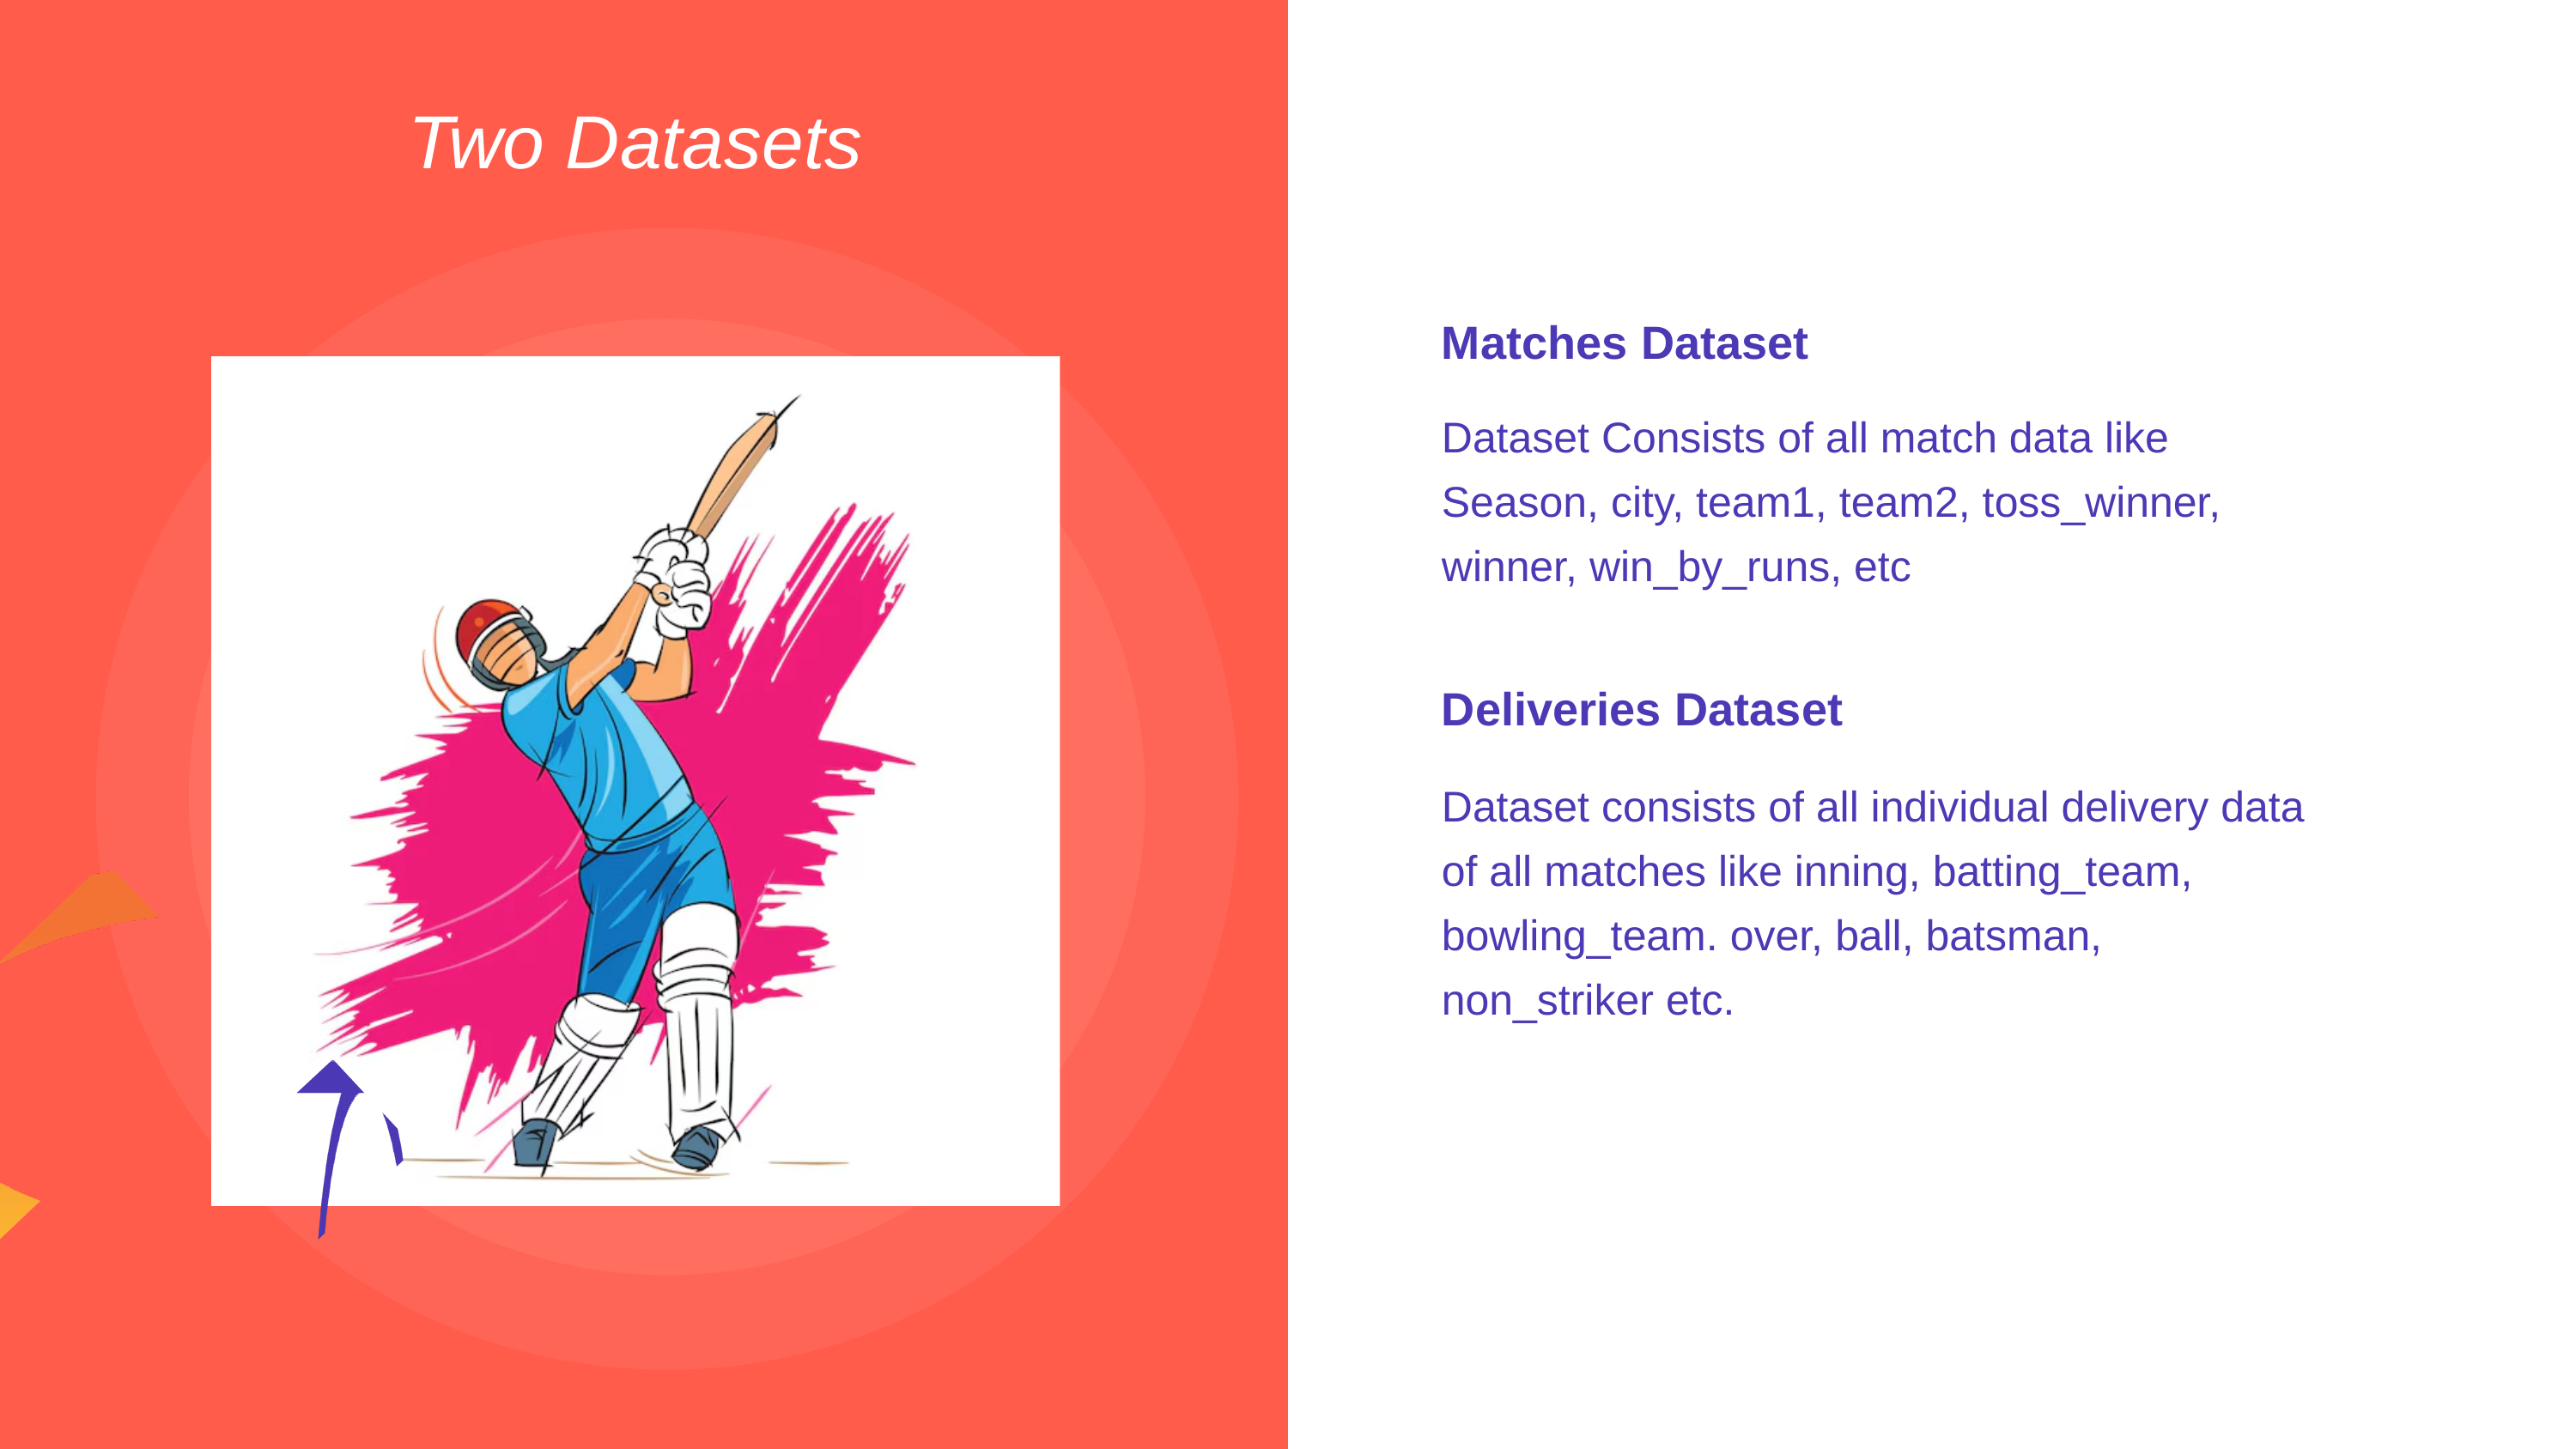

Two Datasets

Matches Dataset
Dataset Consists of all match data like Season, city, team1, team2, toss_winner, winner, win_by_runs, etc

Deliveries Dataset
Dataset consists of all individual delivery data of all matches like inning, batting_team, bowling_team. over, ball, batsman, non_striker etc.